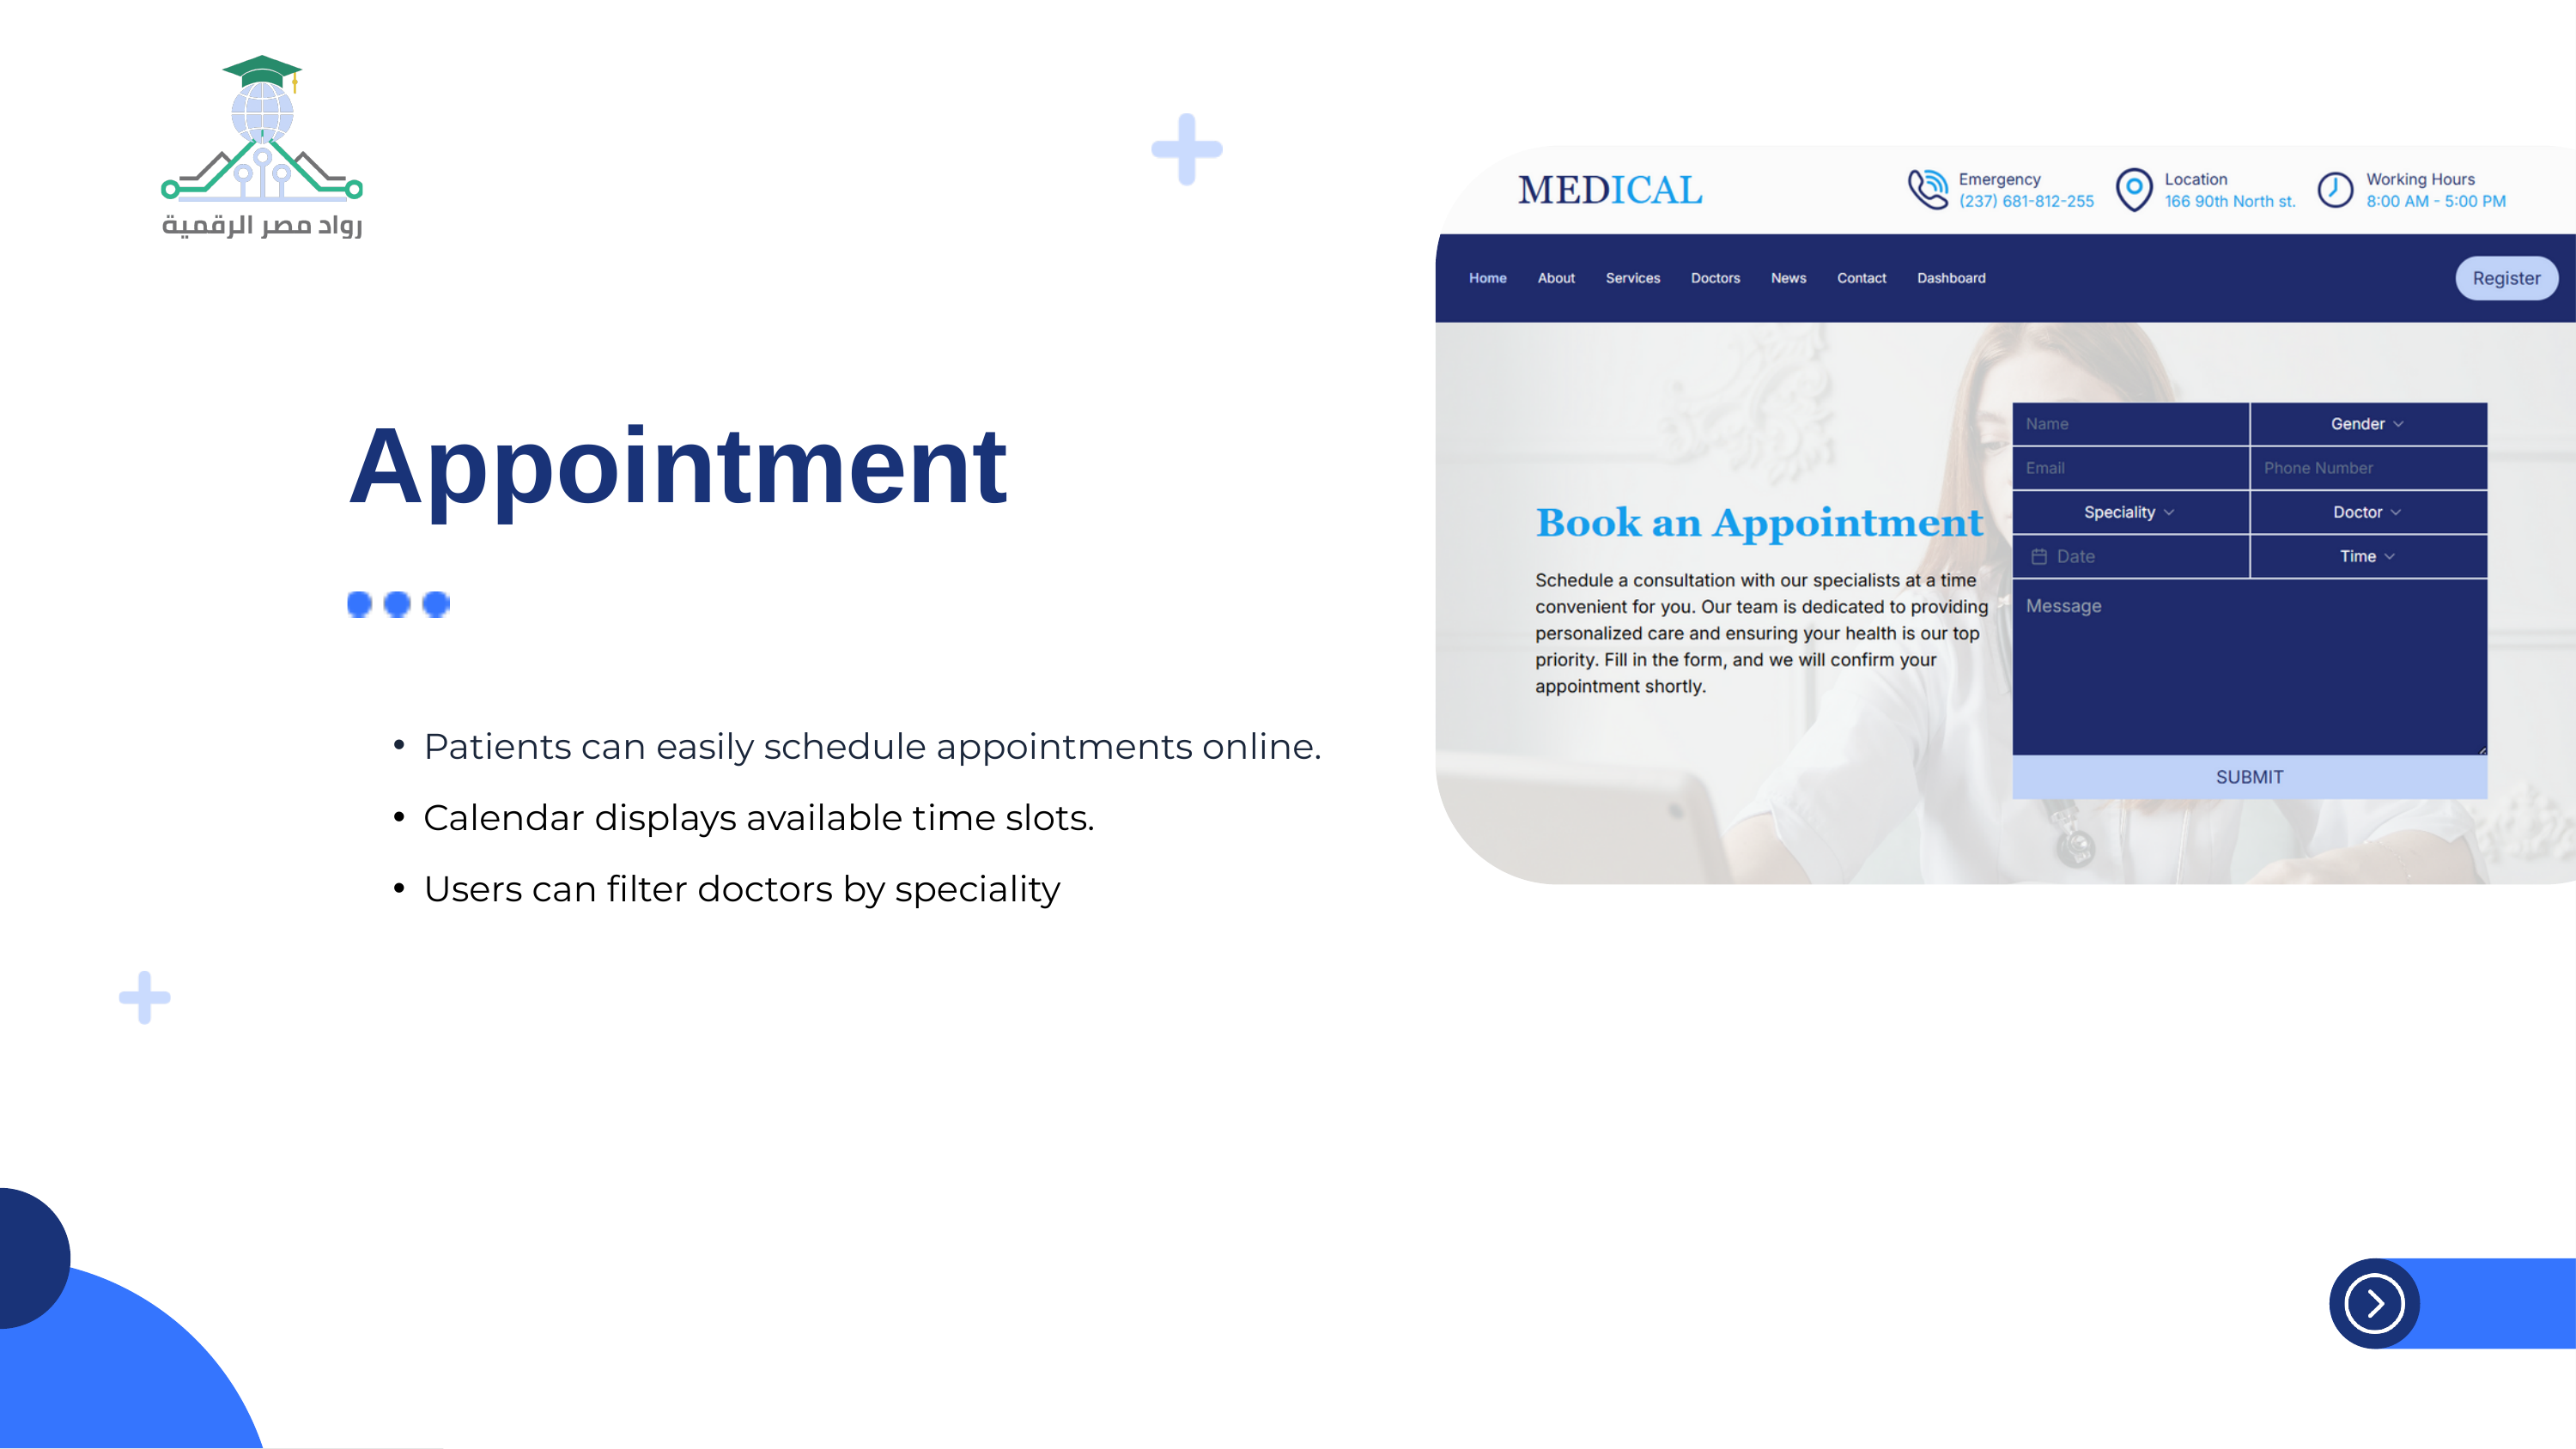

Appointment

Patients can easily schedule appointments online.
Calendar displays available time slots.
Users can filter doctors by speciality